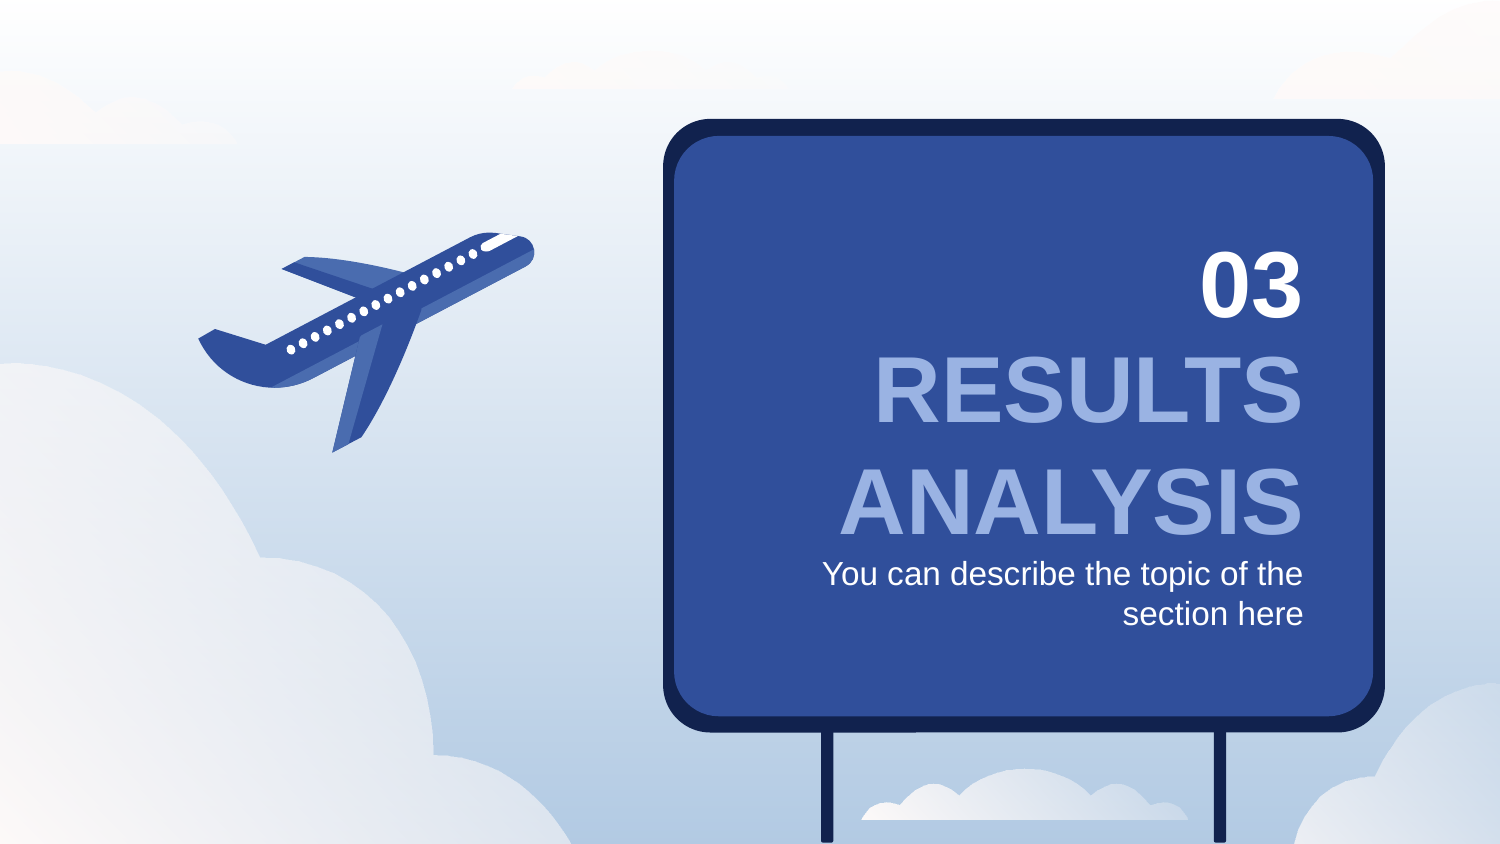

03

# RESULTS ANALYSIS
You can describe the topic of the section here